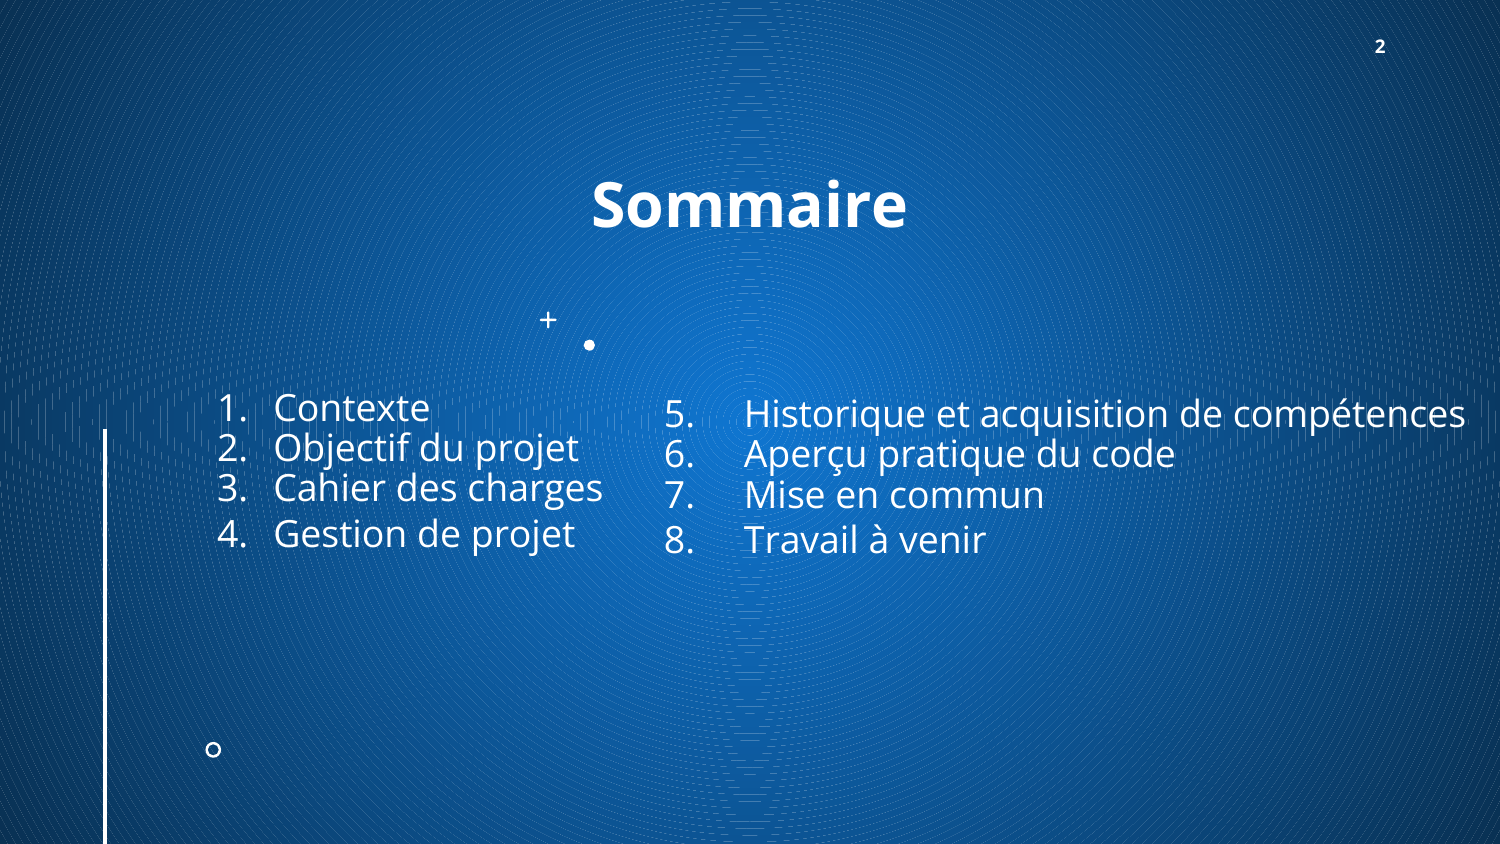

2
# Sommaire

5.     Historique et acquisition de compétences
6.     Aperçu pratique du code
7.     Mise en commun
8.     Travail à venir
Contexte
Objectif du projet
Cahier des charges
Gestion de projet